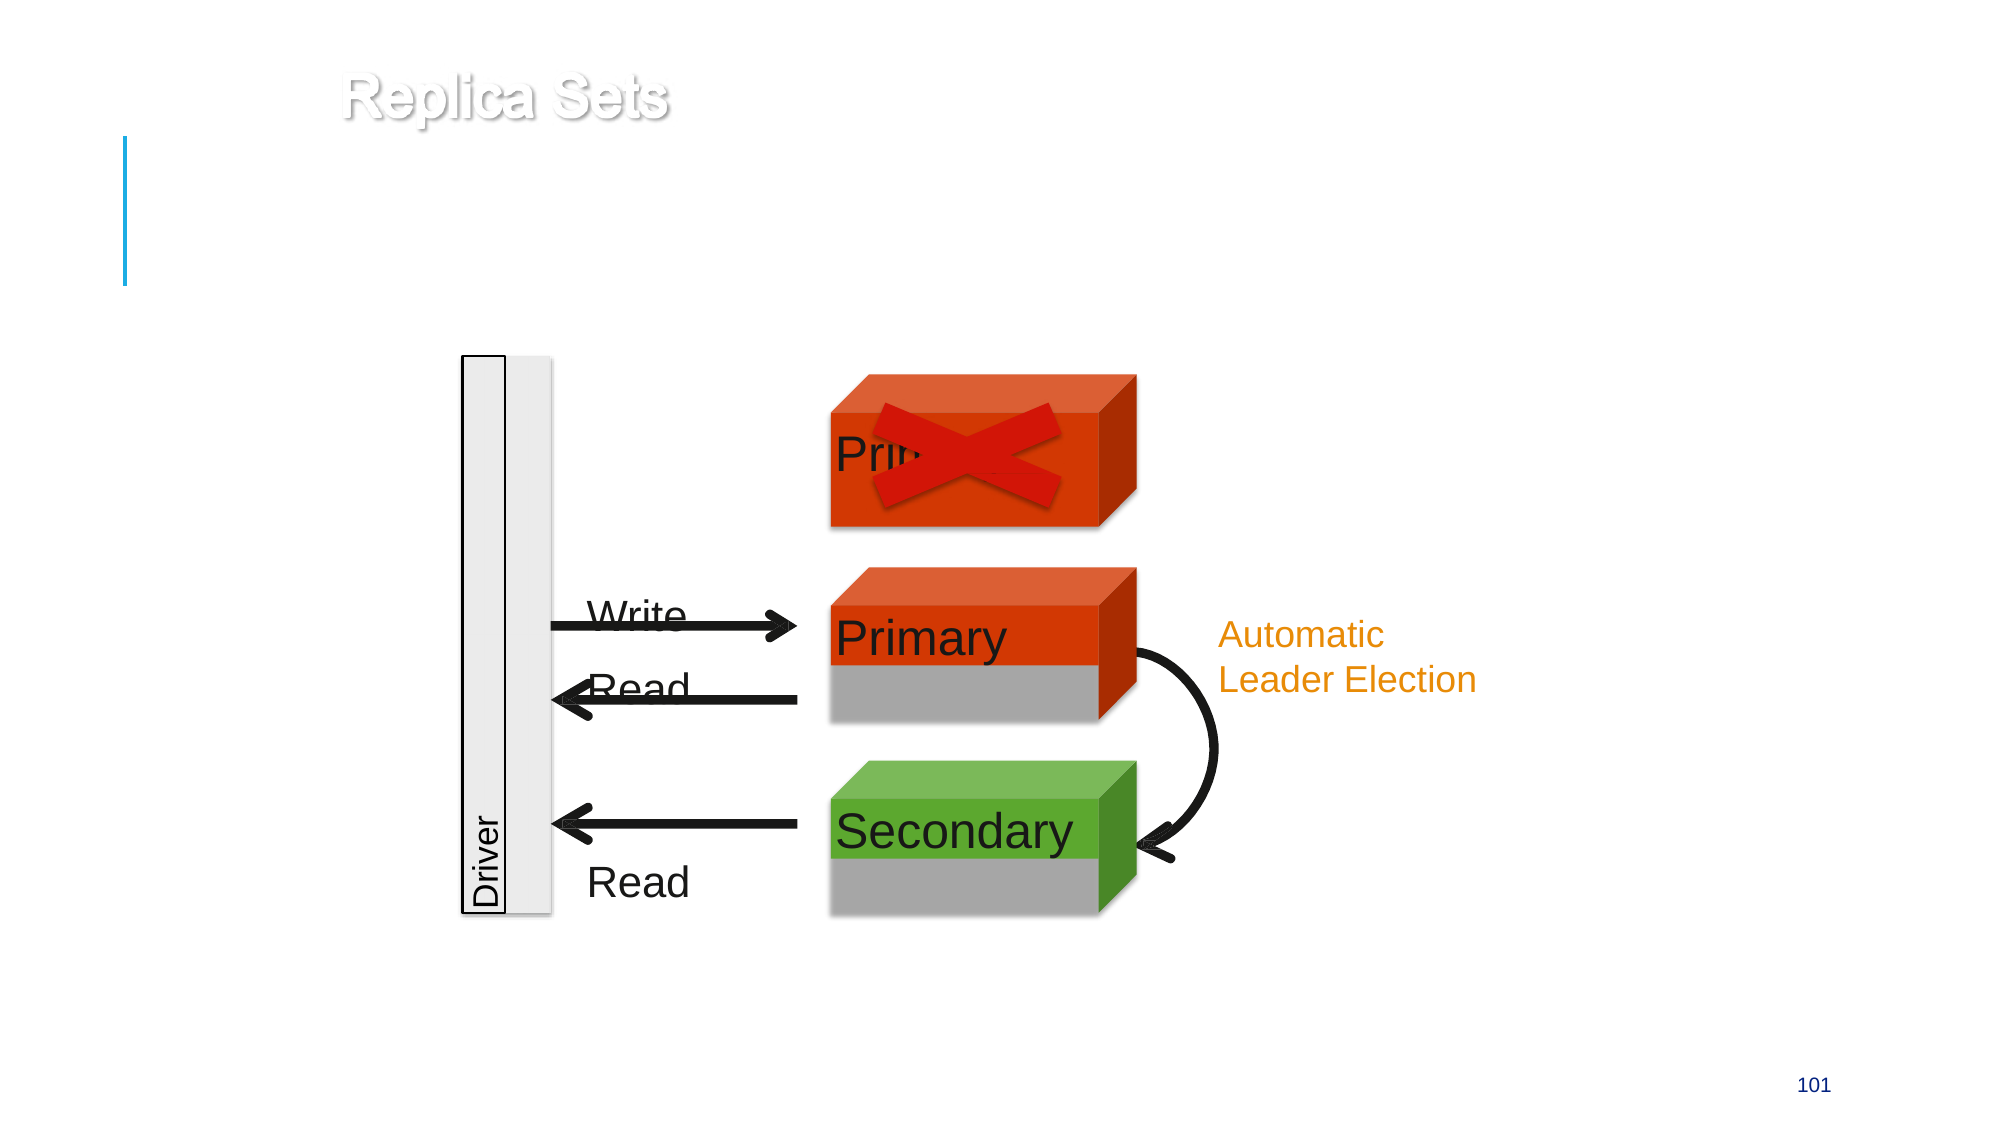

Driver

Primary

Write Read

Primary

Automatic Leader Election

Secondary

Read

101